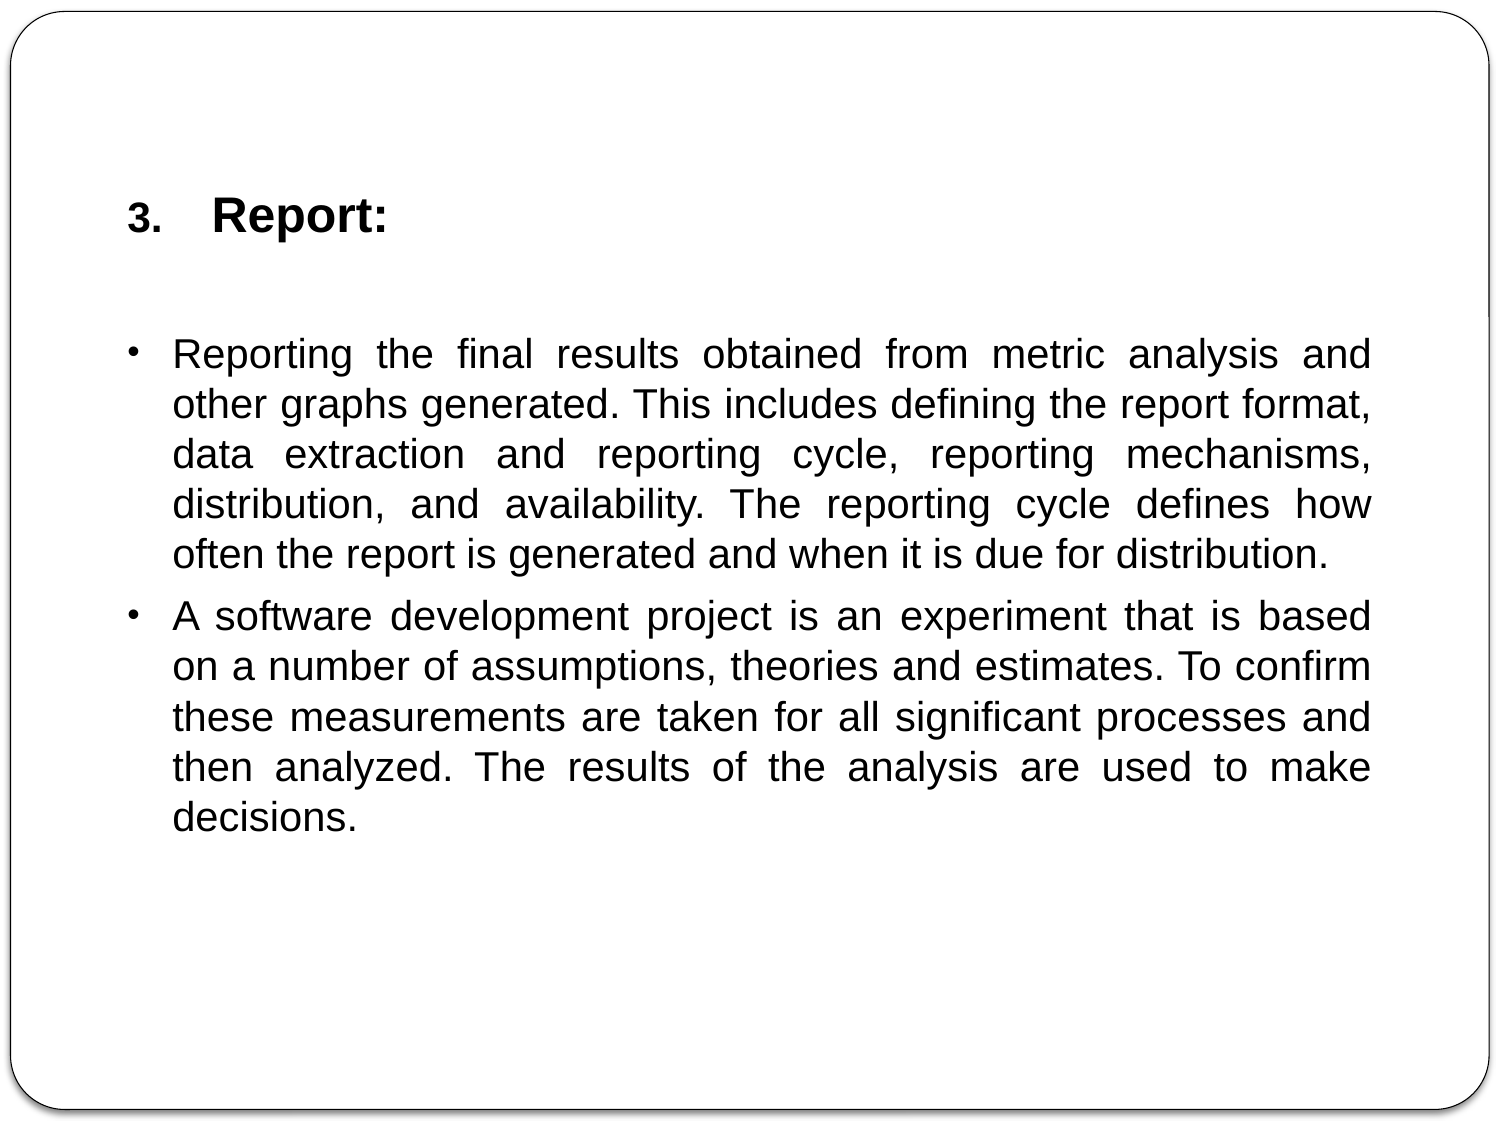

Report:

Reporting the final results obtained from metric analysis and other graphs generated. This includes defining the report format, data extraction and reporting cycle, reporting mechanisms, distribution, and availability. The reporting cycle defines how often the report is generated and when it is due for distribution.
A software development project is an experiment that is based on a number of assumptions, theories and estimates. To confirm these measurements are taken for all significant processes and then analyzed. The results of the analysis are used to make decisions.